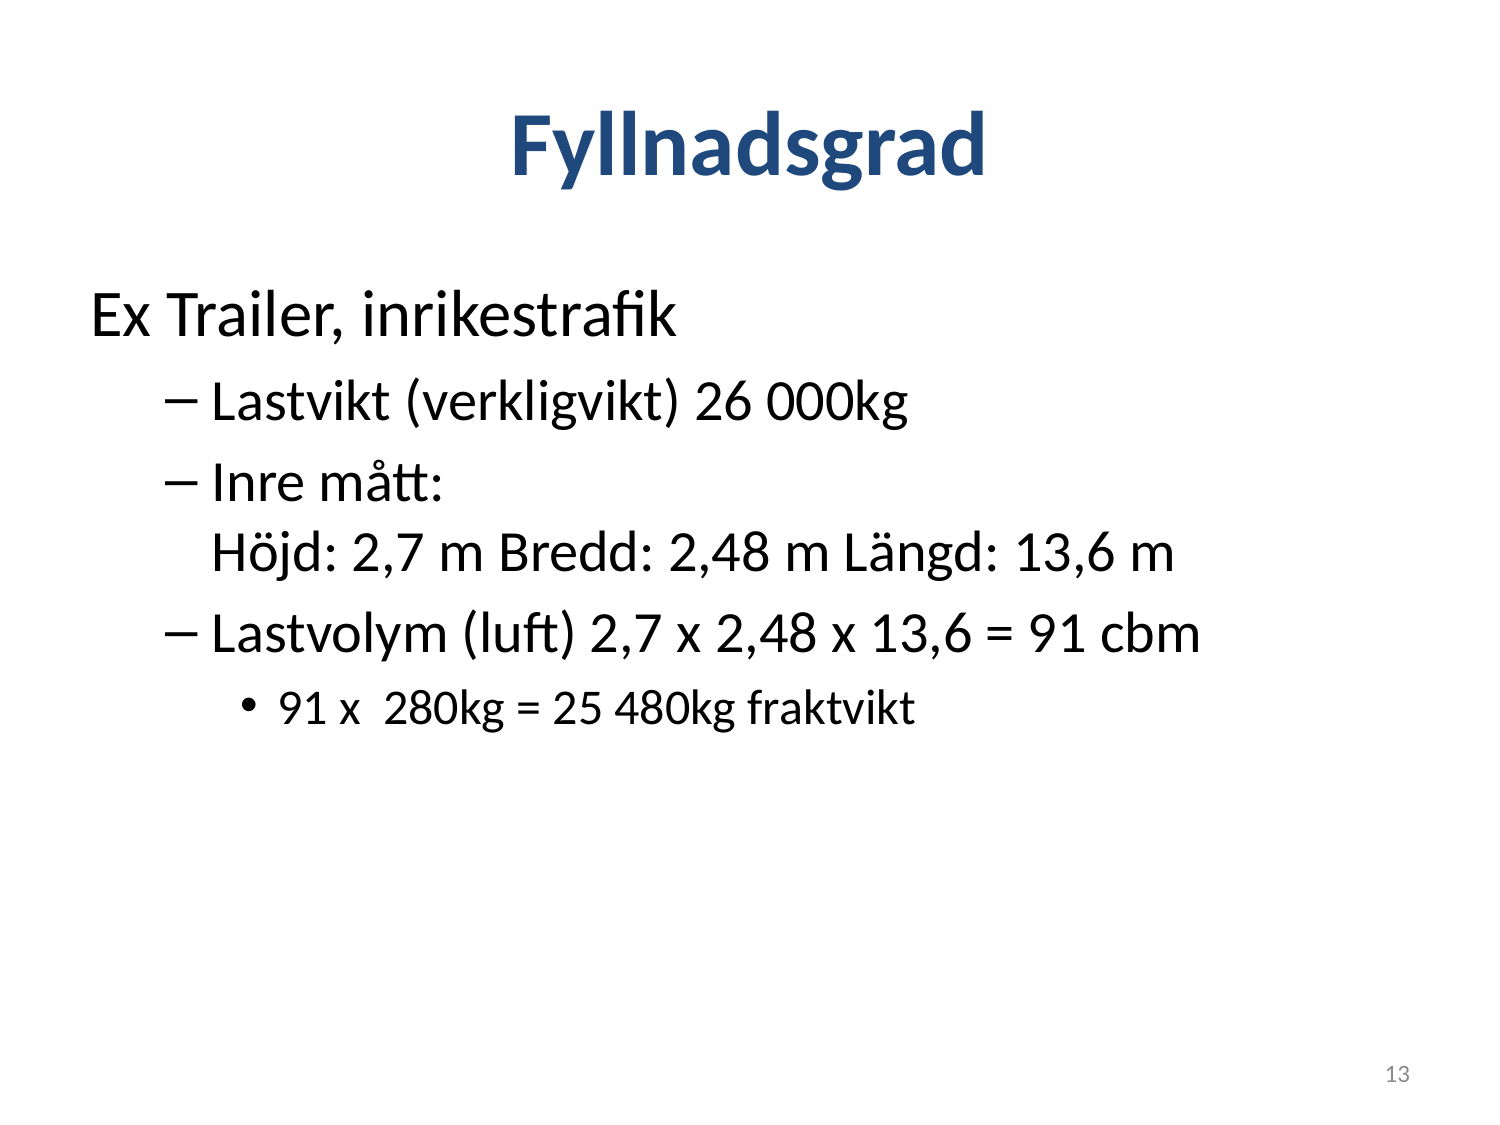

# Fyllnadsgrad
Ex Trailer, inrikestrafik
Lastvikt (verkligvikt) 26 000kg
Inre mått:
Höjd: 2,7 m Bredd: 2,48 m Längd: 13,6 m
Lastvolym (luft) 2,7 x 2,48 x 13,6 = 91 cbm
91 x  280kg = 25 480kg fraktvikt
13